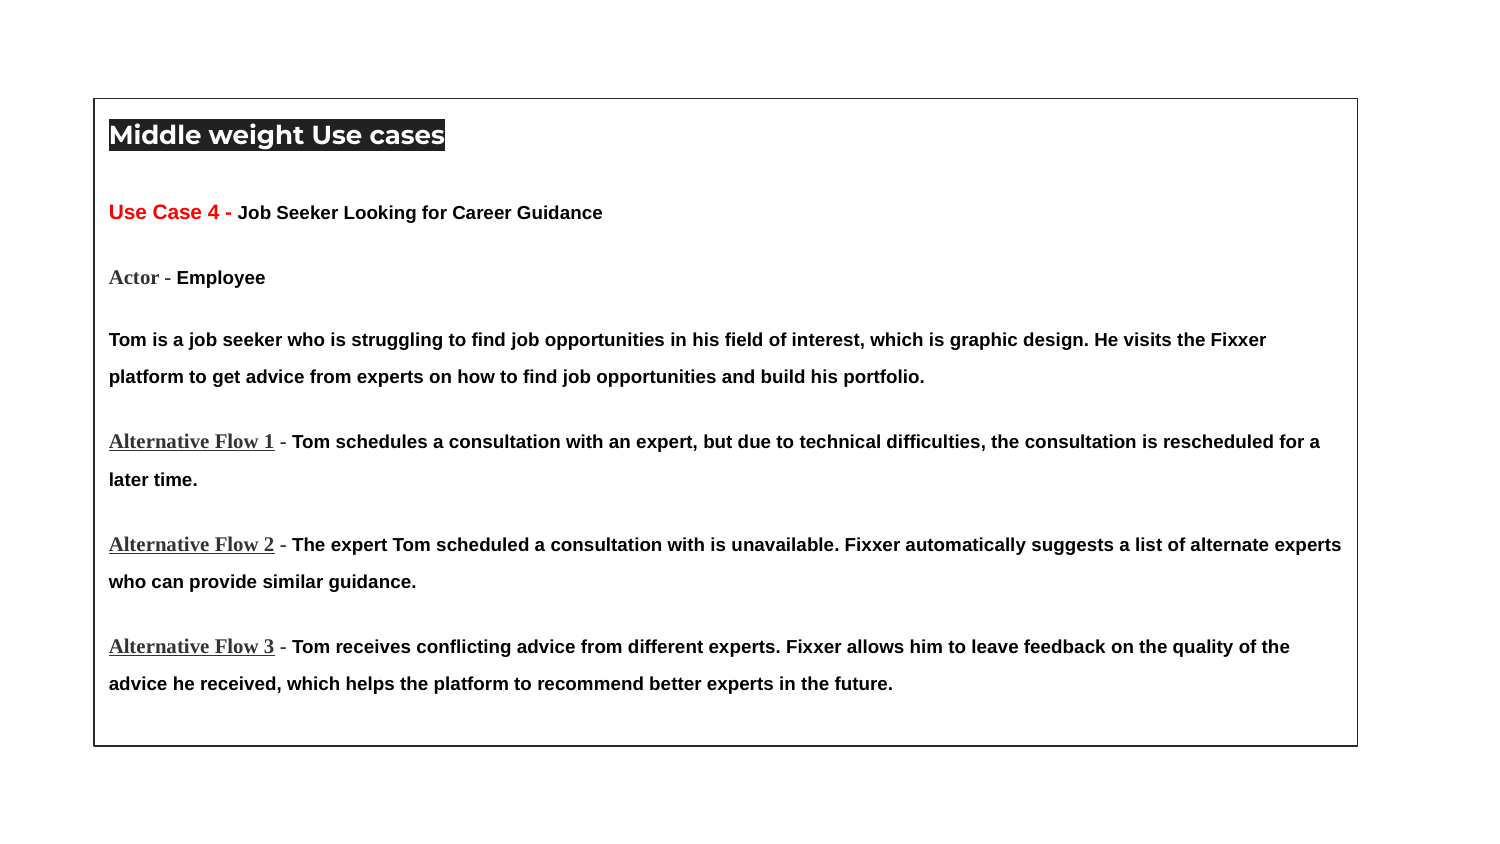

Middle weight Use cases
Use Case 4 - Job Seeker Looking for Career Guidance
Actor - Employee
Tom is a job seeker who is struggling to find job opportunities in his field of interest, which is graphic design. He visits the Fixxer platform to get advice from experts on how to find job opportunities and build his portfolio.
Alternative Flow 1 - Tom schedules a consultation with an expert, but due to technical difficulties, the consultation is rescheduled for a later time.
Alternative Flow 2 - The expert Tom scheduled a consultation with is unavailable. Fixxer automatically suggests a list of alternate experts who can provide similar guidance.
Alternative Flow 3 - Tom receives conflicting advice from different experts. Fixxer allows him to leave feedback on the quality of the advice he received, which helps the platform to recommend better experts in the future.